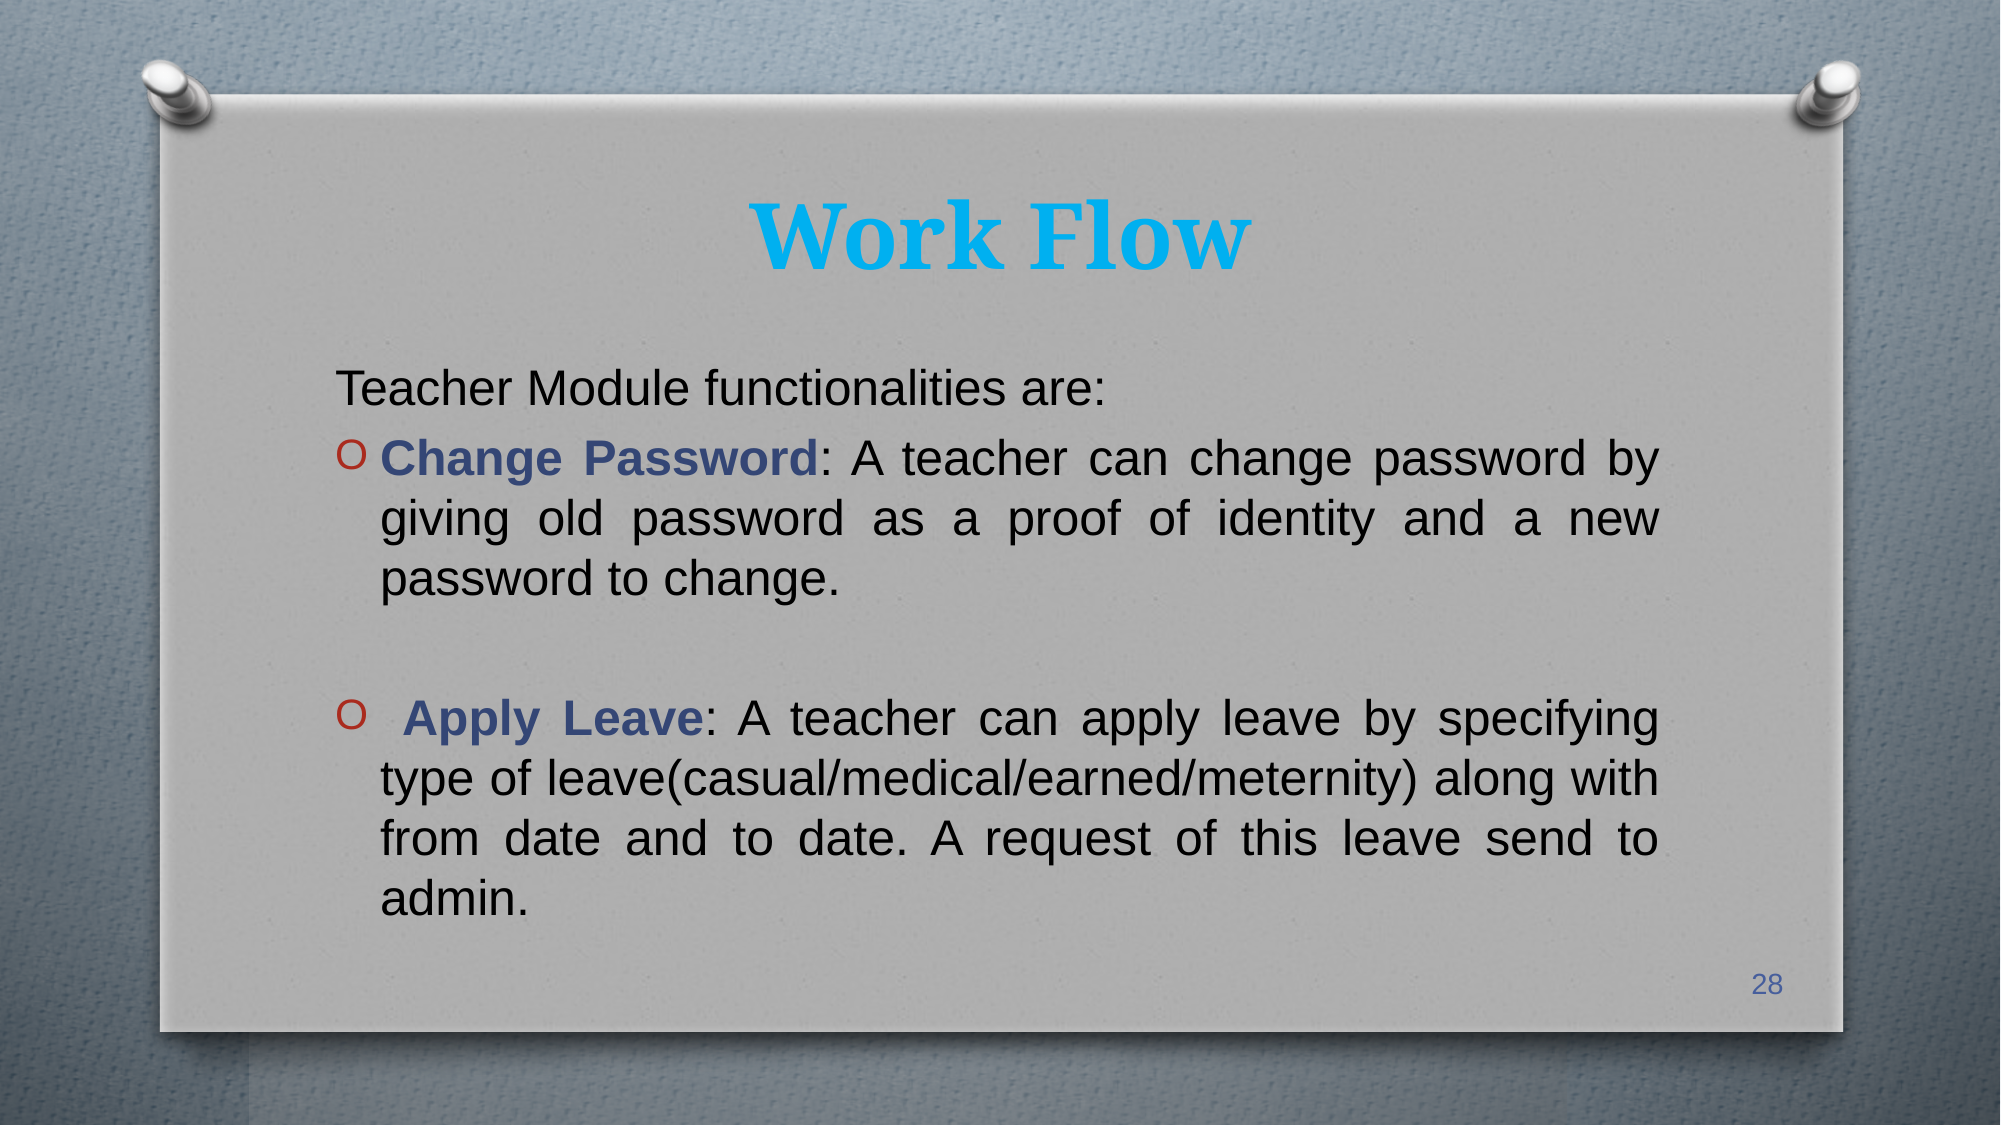

# Work Flow
Teacher Module functionalities are:
Change Password: A teacher can change password by giving old password as a proof of identity and a new password to change.

 Apply Leave: A teacher can apply leave by specifying type of leave(casual/medical/earned/meternity) along with from date and to date. A request of this leave send to admin.
28